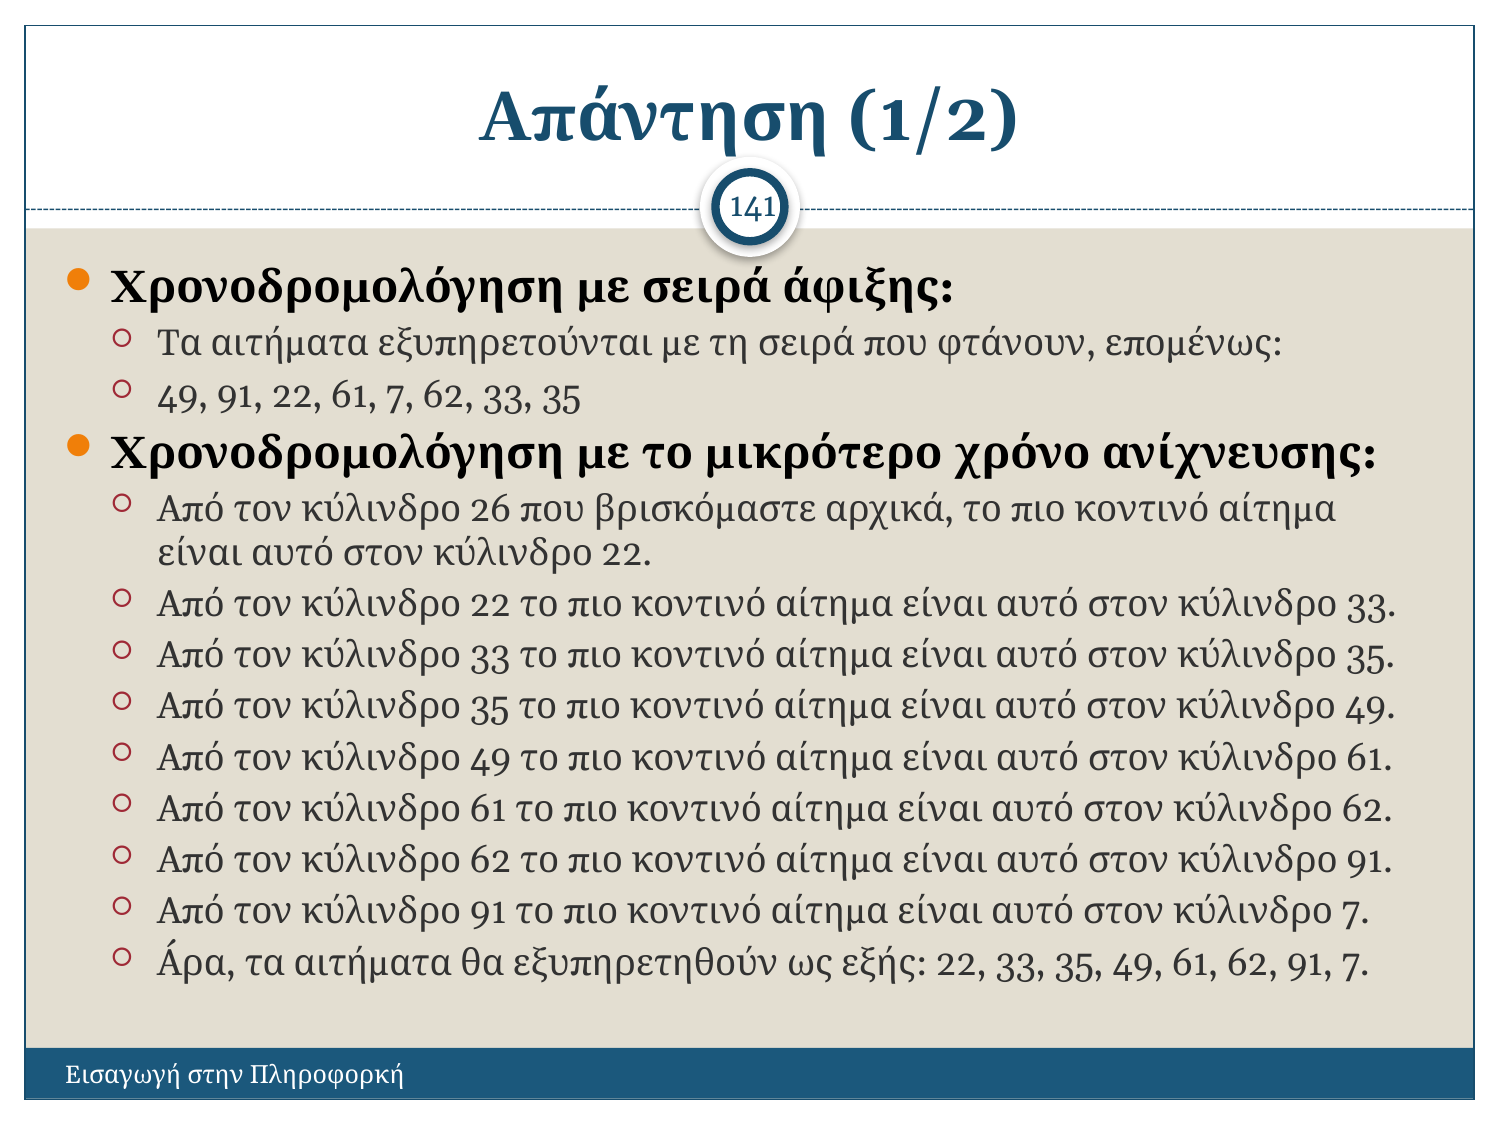

# Απάντηση (1/2)
141
Χρονοδρομολόγηση με σειρά άφιξης:
Τα αιτήματα εξυπηρετούνται με τη σειρά που φτάνουν, επομένως:
49, 91, 22, 61, 7, 62, 33, 35
Χρονοδρομολόγηση με το μικρότερο χρόνο ανίχνευσης:
Από τον κύλινδρο 26 που βρισκόμαστε αρχικά, το πιο κοντινό αίτημα είναι αυτό στον κύλινδρο 22.
Από τον κύλινδρο 22 το πιο κοντινό αίτημα είναι αυτό στον κύλινδρο 33.
Από τον κύλινδρο 33 το πιο κοντινό αίτημα είναι αυτό στον κύλινδρο 35.
Από τον κύλινδρο 35 το πιο κοντινό αίτημα είναι αυτό στον κύλινδρο 49.
Από τον κύλινδρο 49 το πιο κοντινό αίτημα είναι αυτό στον κύλινδρο 61.
Από τον κύλινδρο 61 το πιο κοντινό αίτημα είναι αυτό στον κύλινδρο 62.
Από τον κύλινδρο 62 το πιο κοντινό αίτημα είναι αυτό στον κύλινδρο 91.
Από τον κύλινδρο 91 το πιο κοντινό αίτημα είναι αυτό στον κύλινδρο 7.
Άρα, τα αιτήματα θα εξυπηρετηθούν ως εξής: 22, 33, 35, 49, 61, 62, 91, 7.

Εισαγωγή στην Πληροφορκή